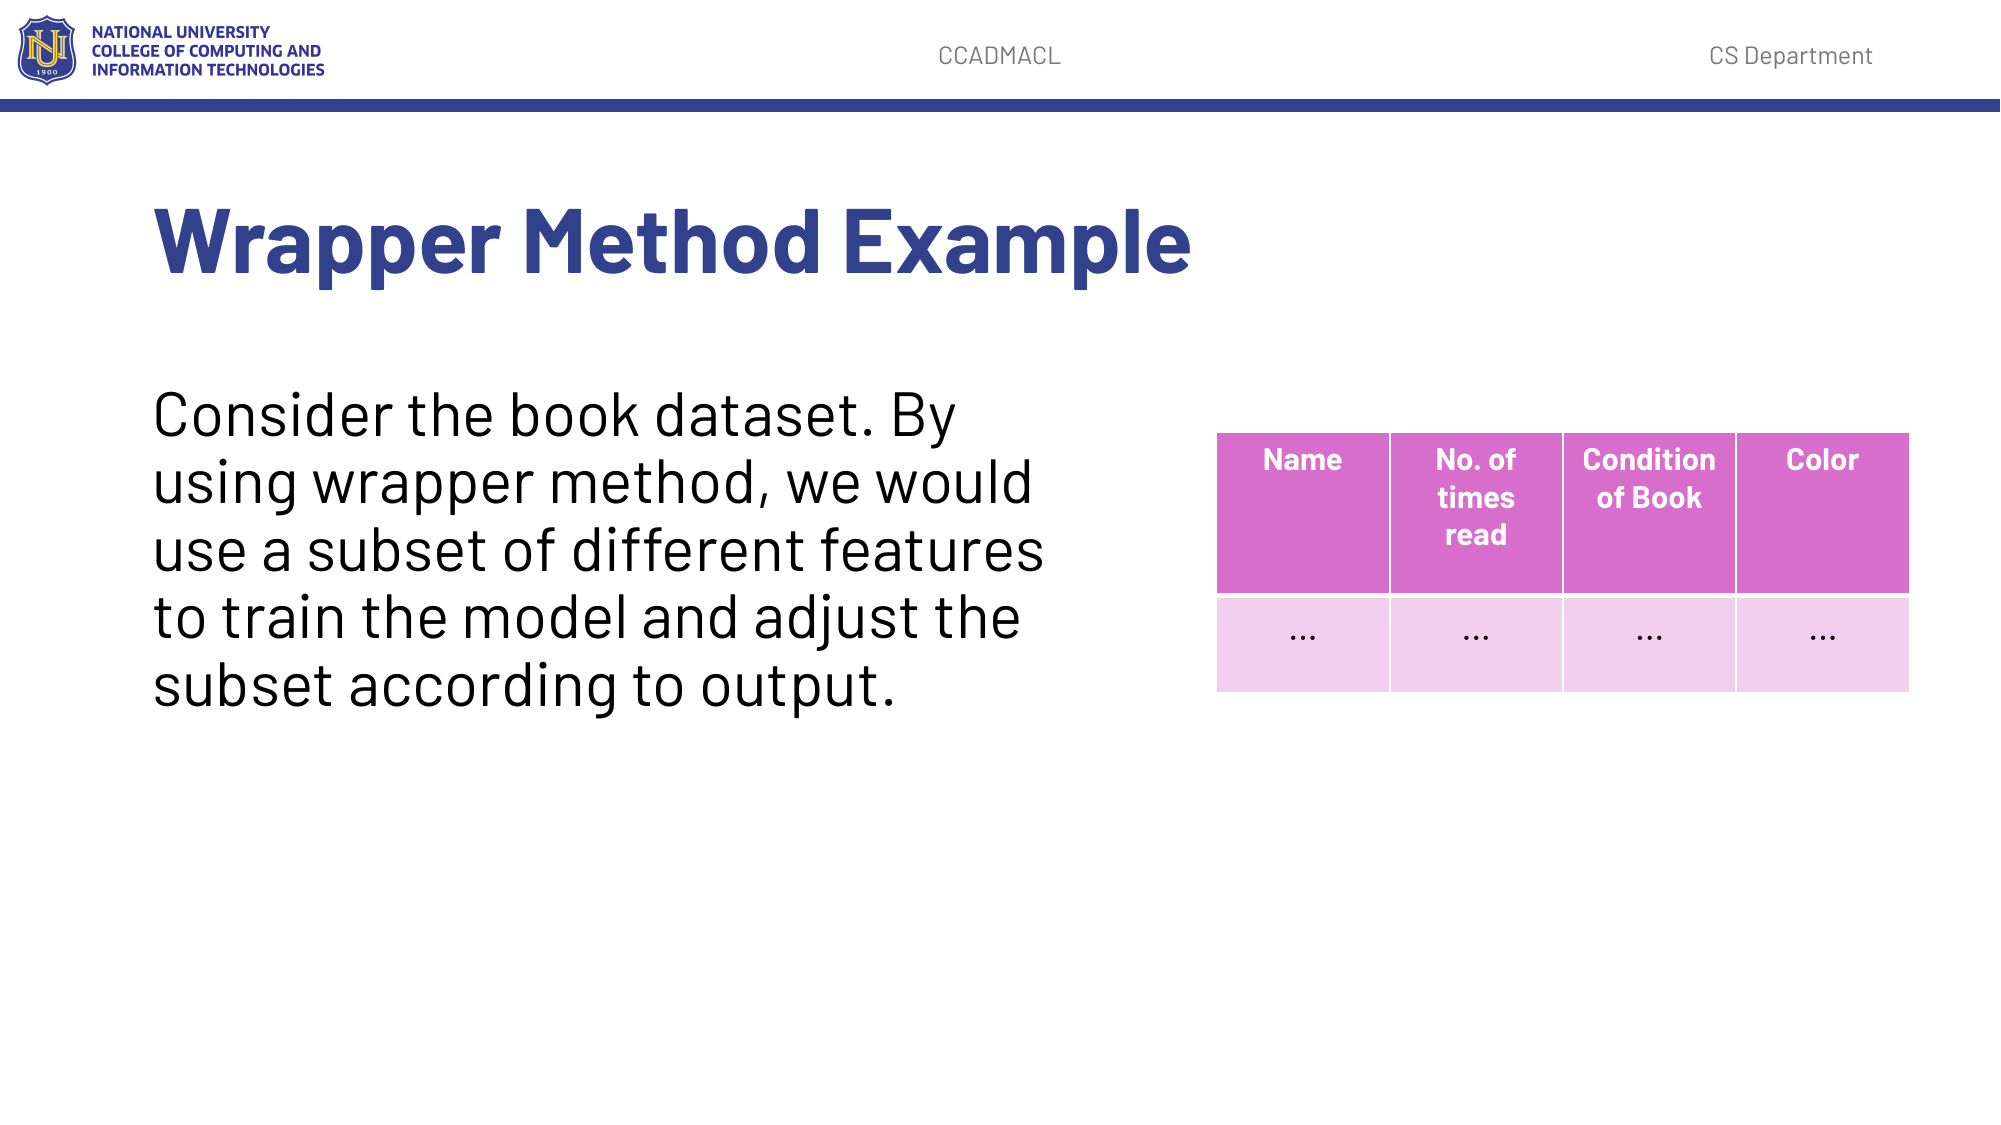

# Wrapper Method Example
Consider the book dataset. By using wrapper method, we would use a subset of different features to train the model and adjust the subset according to output.
| Name | No. of times read | Condition of Book | Color |
| --- | --- | --- | --- |
| … | … | … | … |